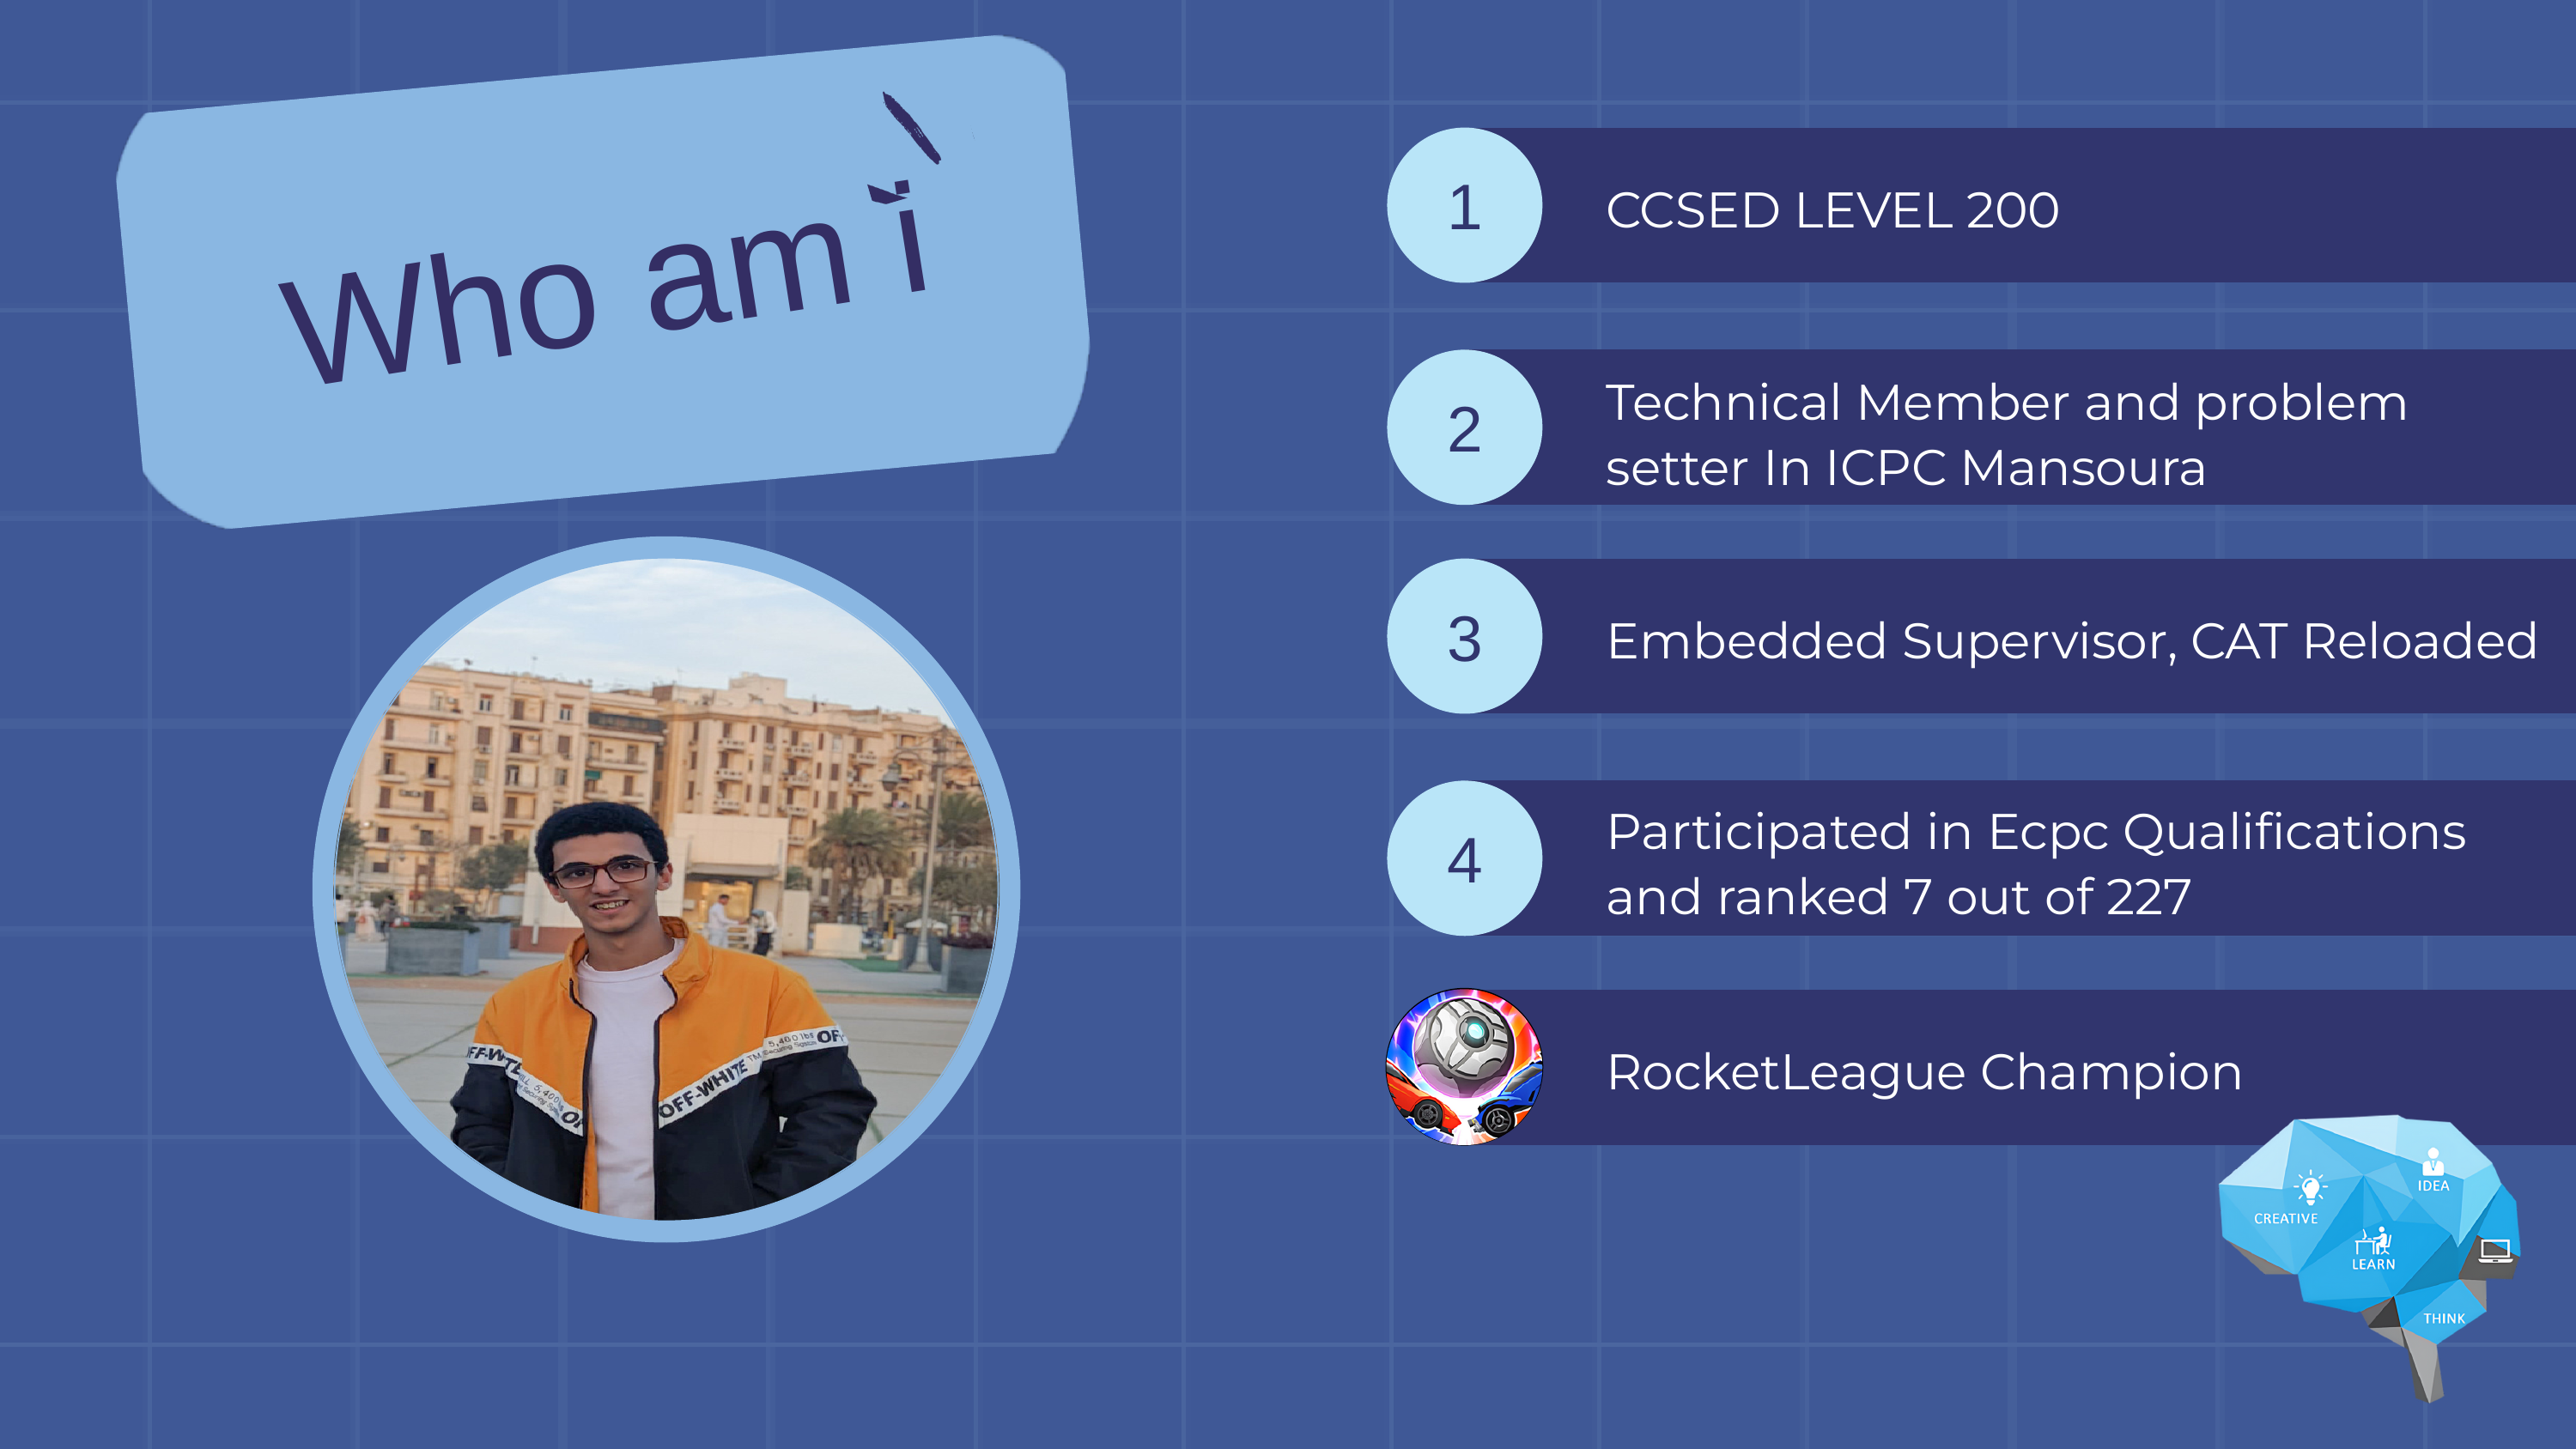

Who am i
1
CCSED LEVEL 200

Technical Member and problem setter In ICPC Mansoura
2

3
Embedded Supervisor, CAT Reloaded
intro

Participated in Ecpc Qualifications and ranked 7 out of 227
4

RocketLeague Champion